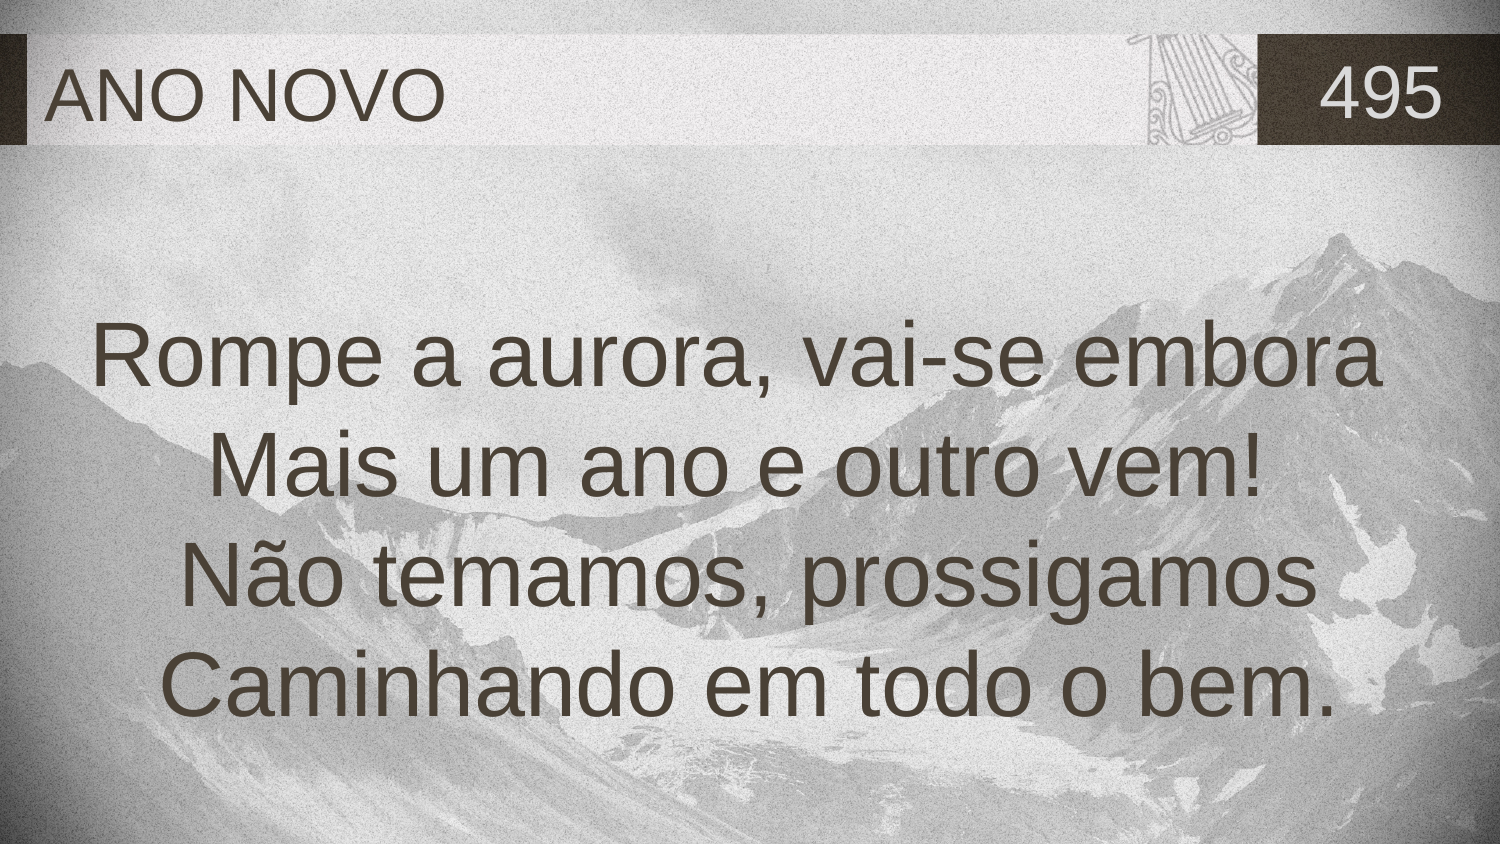

# ANO NOVO
495
Rompe a aurora, vai-se embora
Mais um ano e outro vem!
Não temamos, prossigamos
Caminhando em todo o bem.